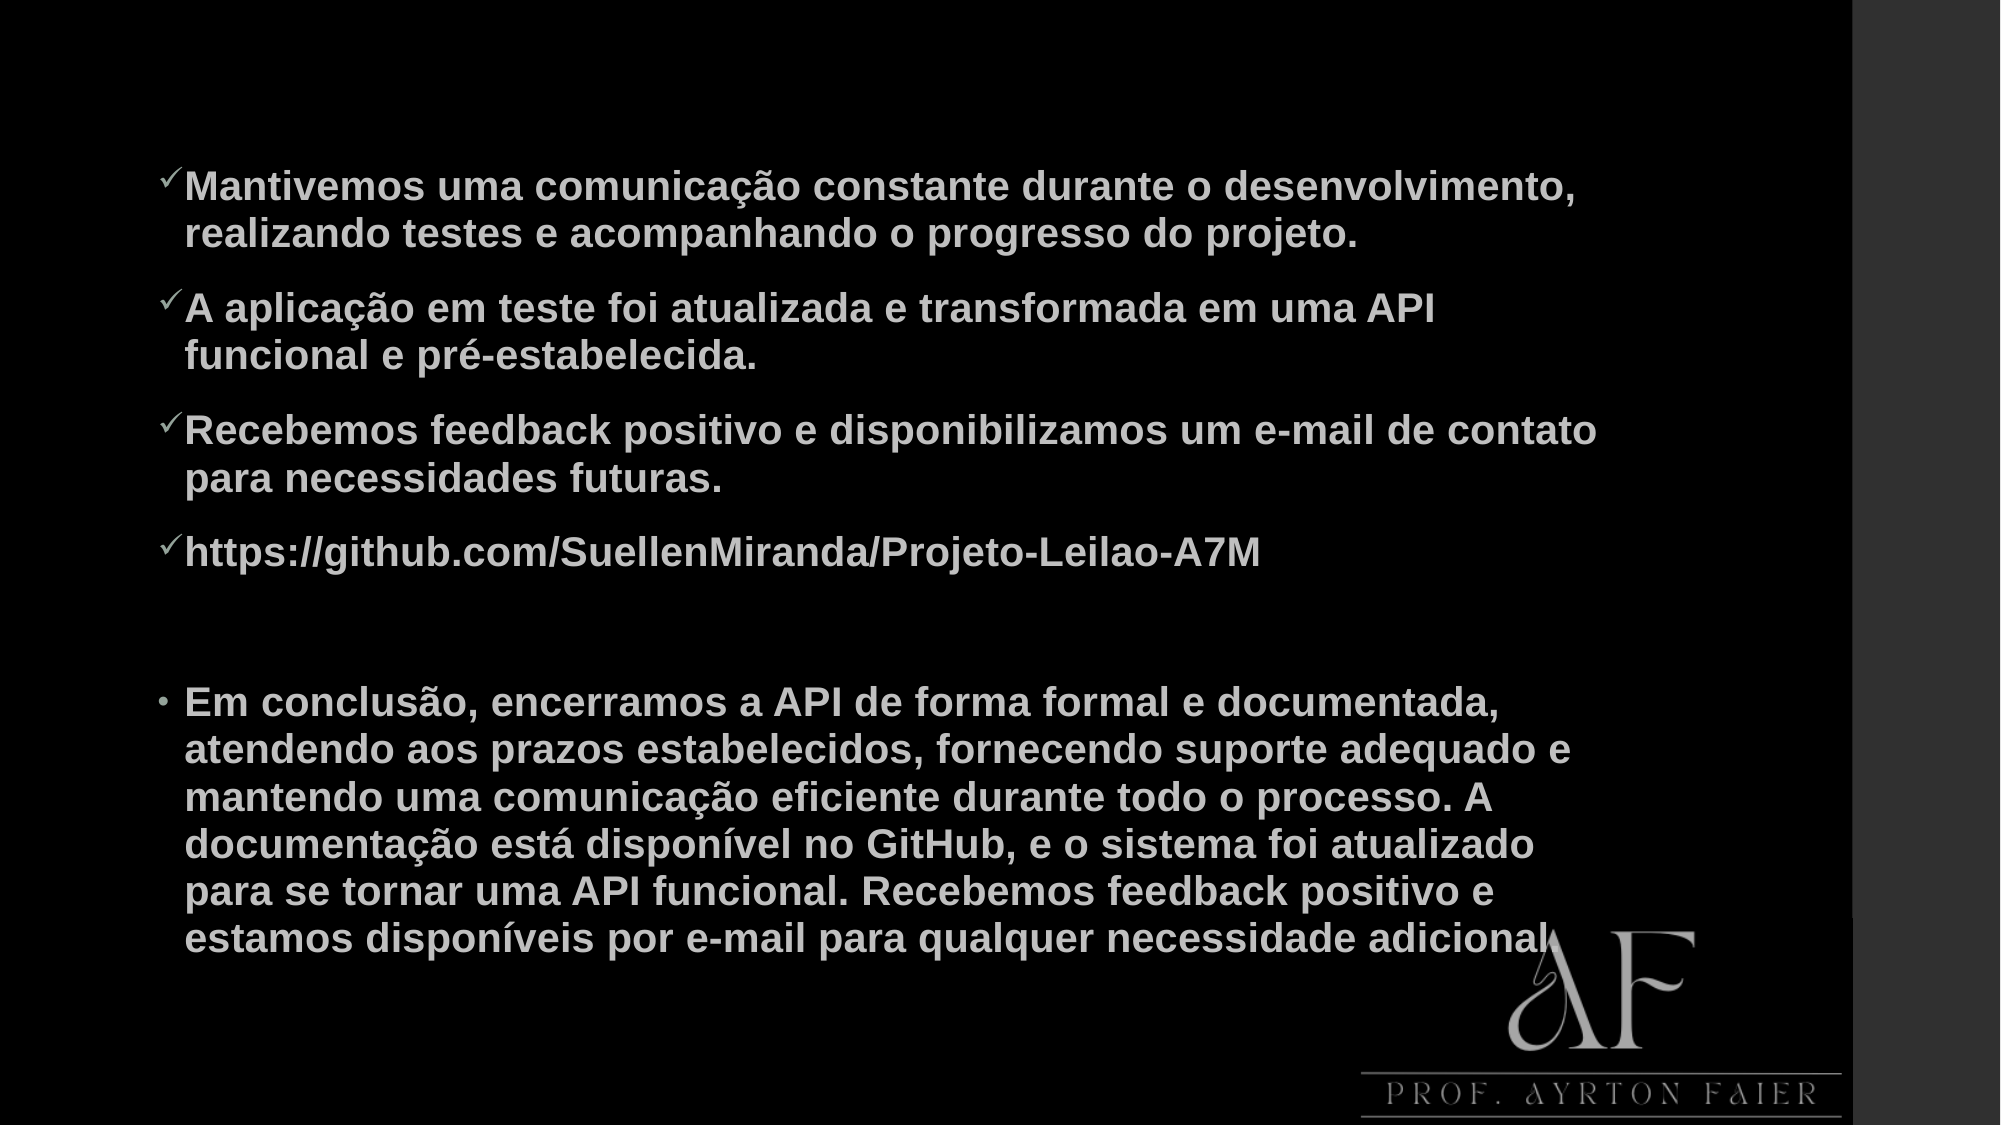

Mantivemos uma comunicação constante durante o desenvolvimento, realizando testes e acompanhando o progresso do projeto.
A aplicação em teste foi atualizada e transformada em uma API funcional e pré-estabelecida.
Recebemos feedback positivo e disponibilizamos um e-mail de contato para necessidades futuras.
https://github.com/SuellenMiranda/Projeto-Leilao-A7M

Em conclusão, encerramos a API de forma formal e documentada, atendendo aos prazos estabelecidos, fornecendo suporte adequado e mantendo uma comunicação eficiente durante todo o processo. A documentação está disponível no GitHub, e o sistema foi atualizado para se tornar uma API funcional. Recebemos feedback positivo e estamos disponíveis por e-mail para qualquer necessidade adicional.